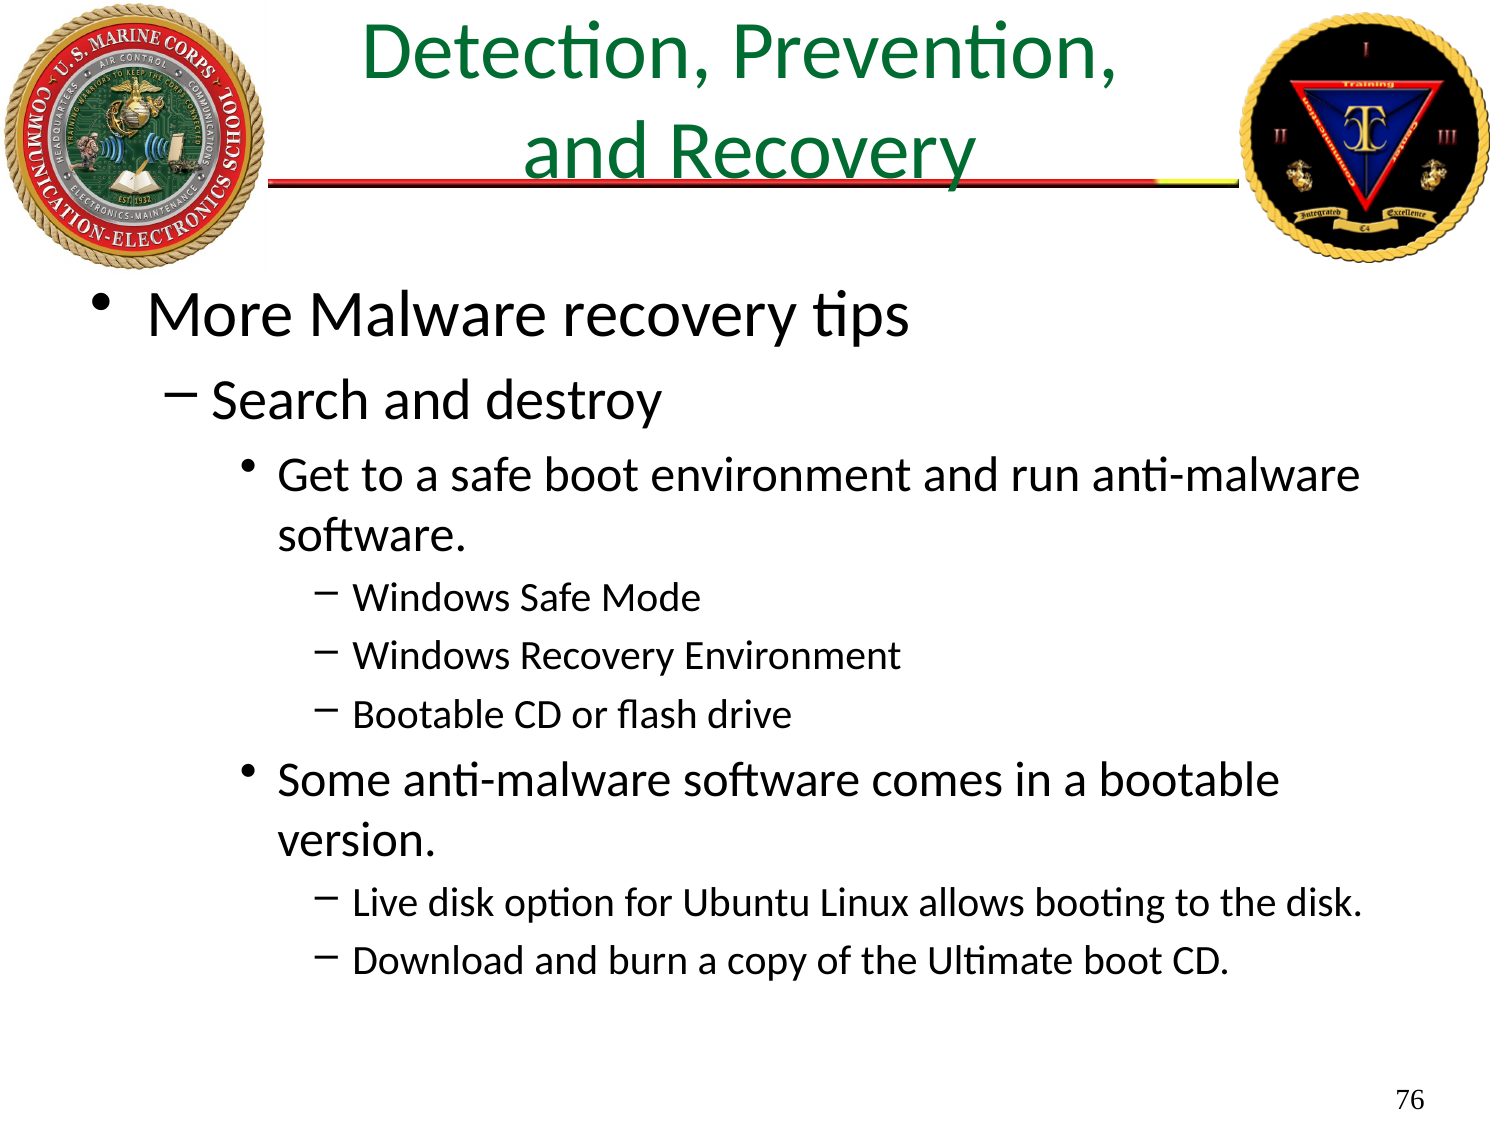

# Detection, Prevention, and Recovery
More Malware recovery tips
Search and destroy
Get to a safe boot environment and run anti-malware software.
Windows Safe Mode
Windows Recovery Environment
Bootable CD or flash drive
Some anti-malware software comes in a bootable version.
Live disk option for Ubuntu Linux allows booting to the disk.
Download and burn a copy of the Ultimate boot CD.